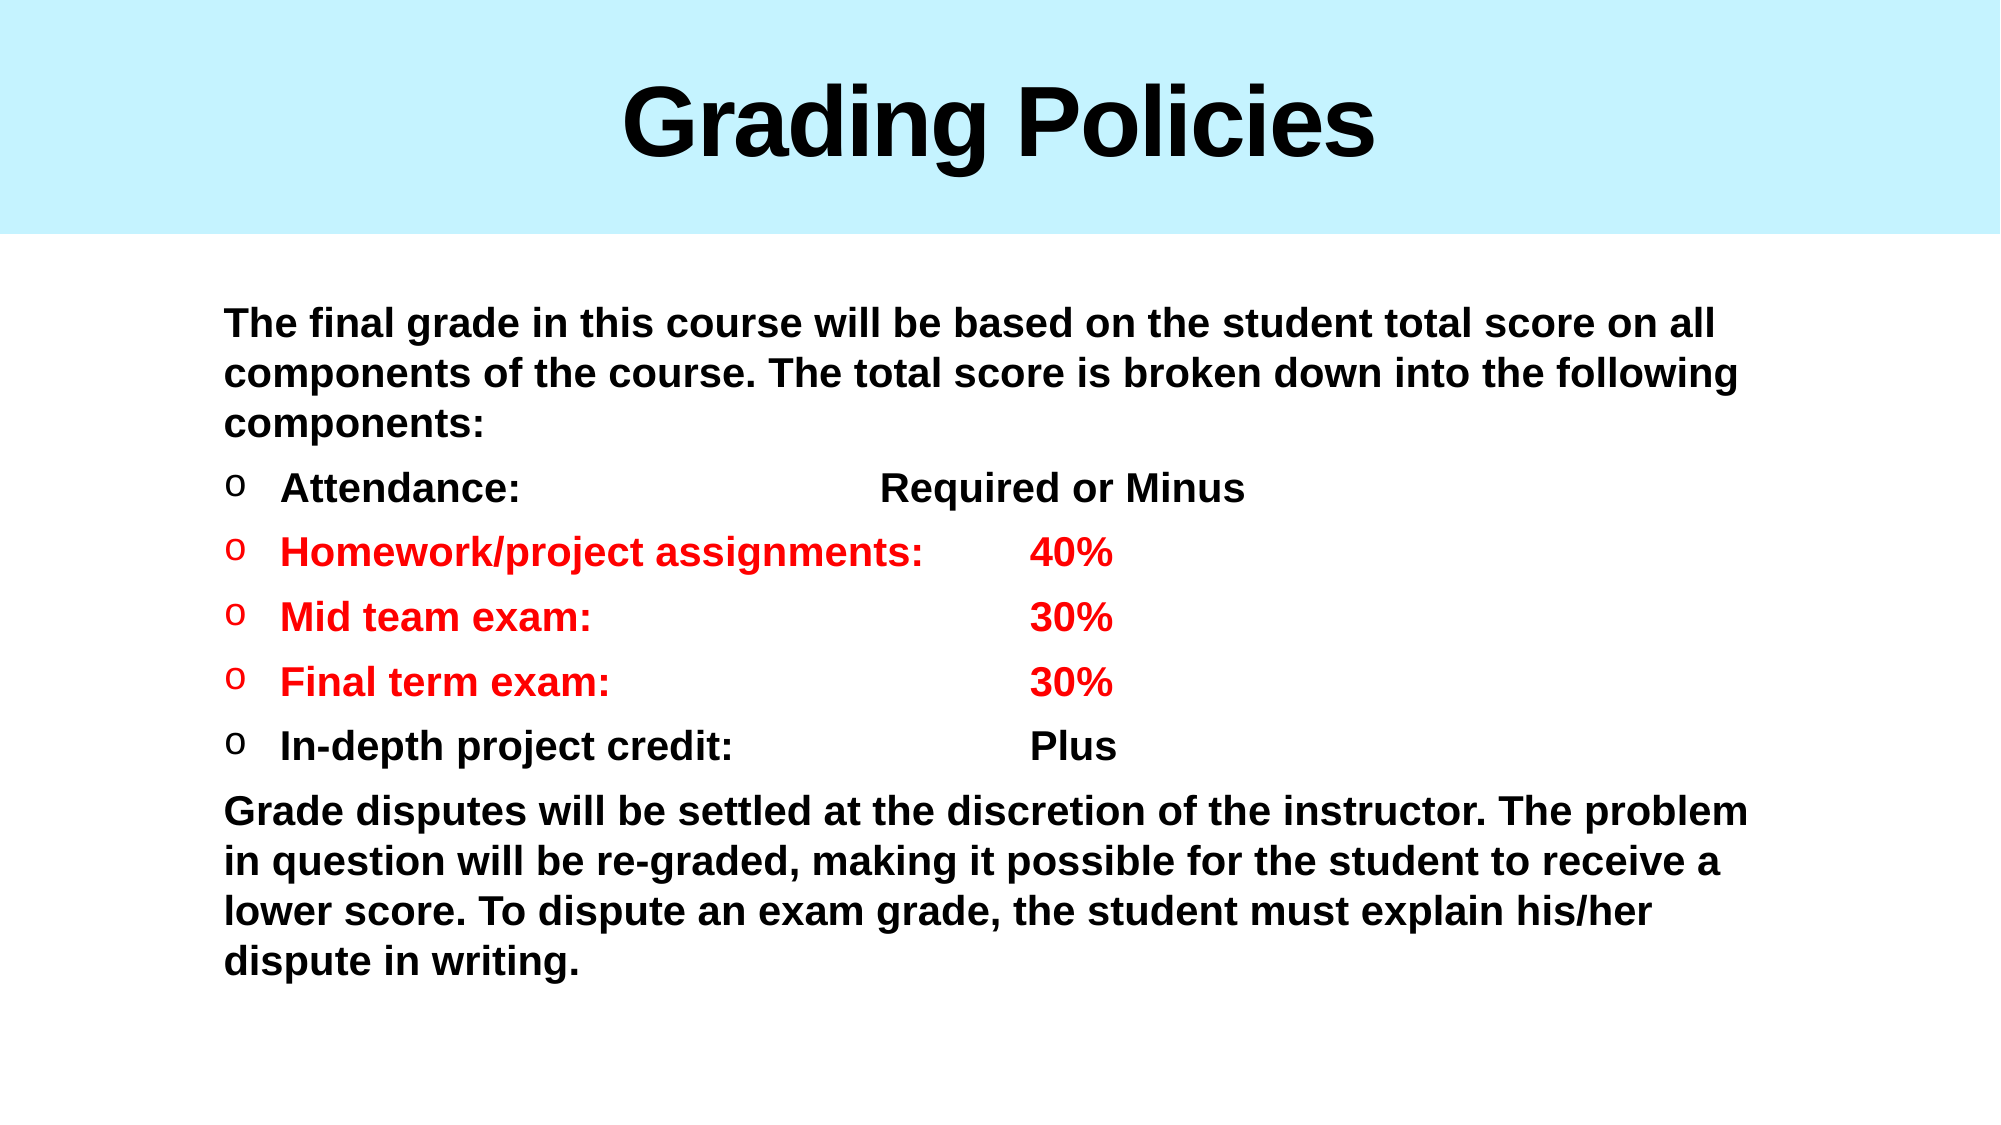

# Grading Policies
The final grade in this course will be based on the student total score on all components of the course. The total score is broken down into the following components:
Attendance:			Required or Minus
Homework/project assignments:	40%
Mid team exam:			30%
Final term exam:			30%
In-depth project credit:		Plus
Grade disputes will be settled at the discretion of the instructor. The problem in question will be re-graded, making it possible for the student to receive a lower score. To dispute an exam grade, the student must explain his/her dispute in writing.